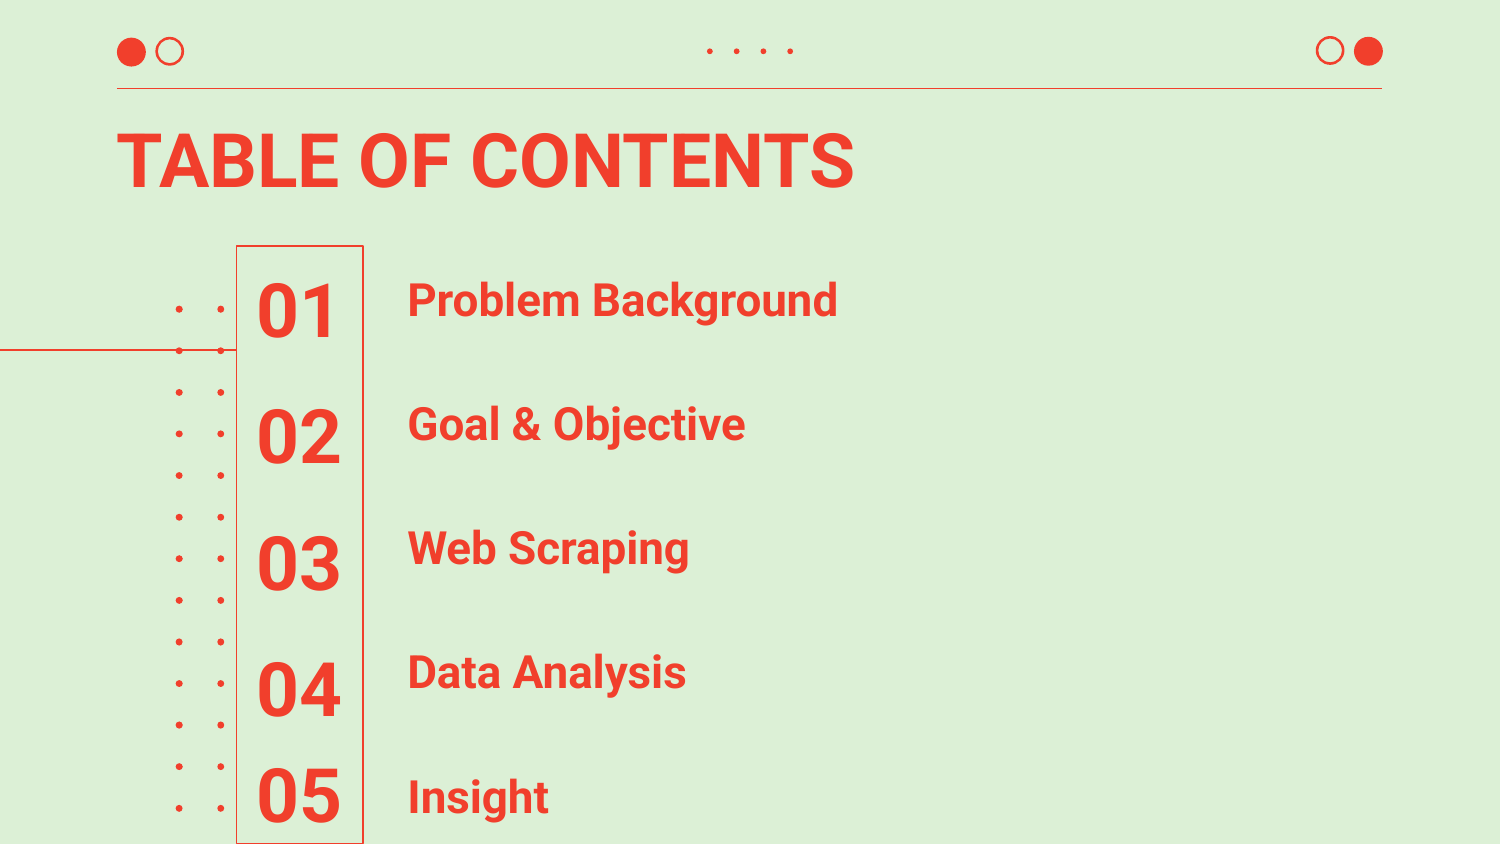

TABLE OF CONTENTS

# 01
Problem Background

02
Goal & Objective
03
Web Scraping
04
Data Analysis
05
Insight